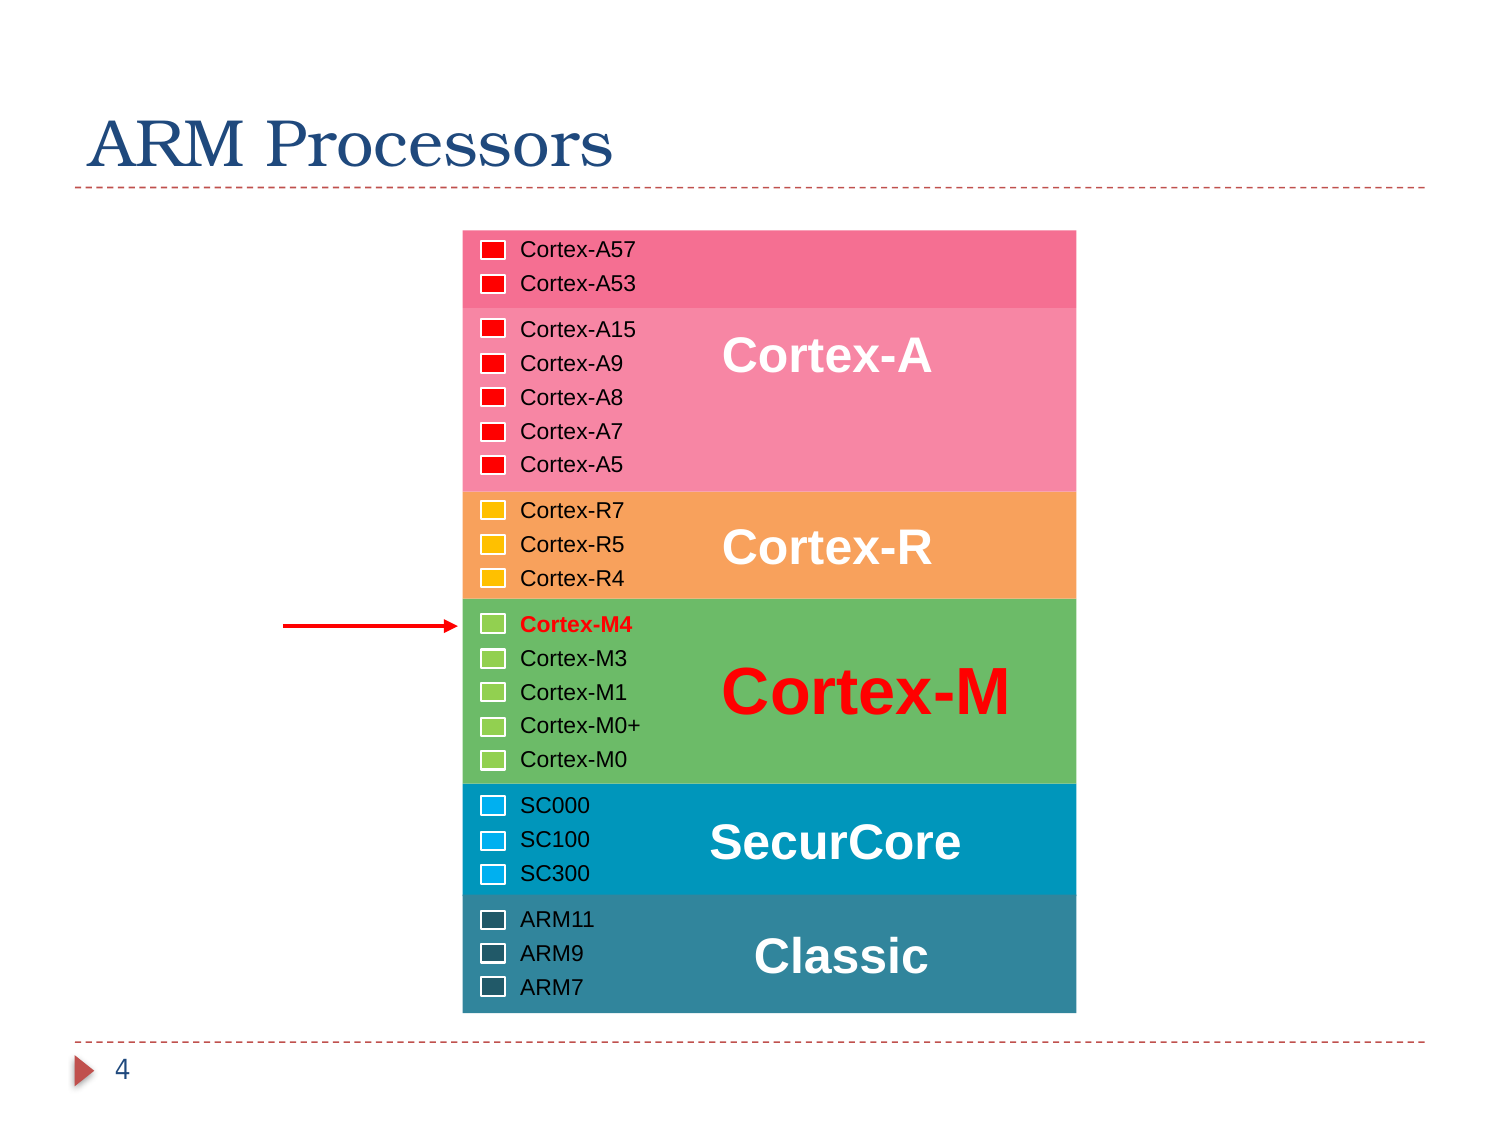

# ARM Processors
Cortex-A57
Cortex-A53
Cortex-A15
Cortex-A9
Cortex-A8
Cortex-A7
Cortex-A5
Cortex-R7
Cortex-R5
Cortex-R4
Cortex-M4
Cortex-M3
Cortex-M1
Cortex-M0+
Cortex-M0
SC000
SC100
SC300
ARM11
ARM9
ARM7

Cortex-A

Cortex-R

Cortex-M

SecurCore

Classic

4